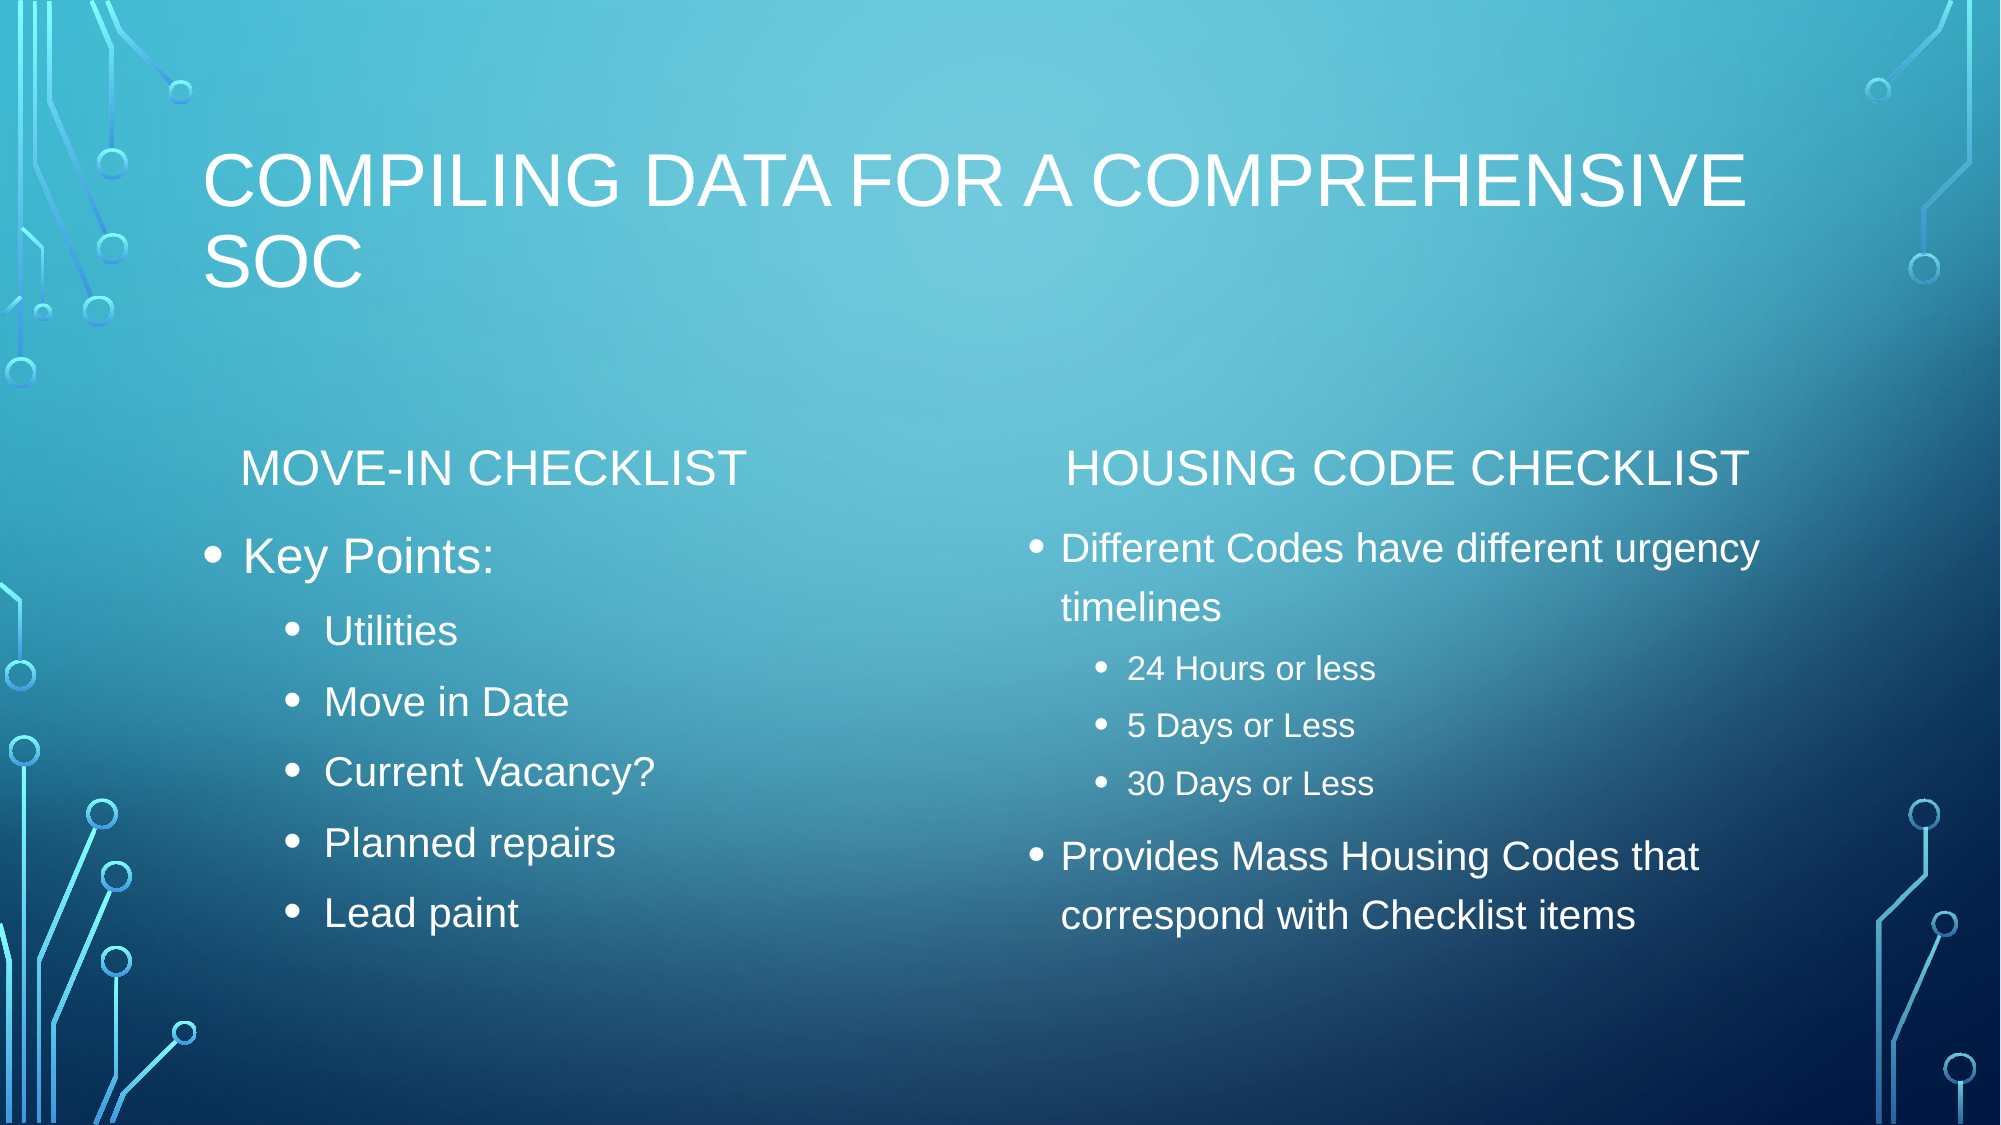

# Compiling Data for a comprehensive SOC
Housing Code Checklist
Move-In Checklist
Key Points:
Utilities
Move in Date
Current Vacancy?
Planned repairs
Lead paint

Different Codes have different urgency timelines
24 Hours or less
5 Days or Less
30 Days or Less
Provides Mass Housing Codes that correspond with Checklist items